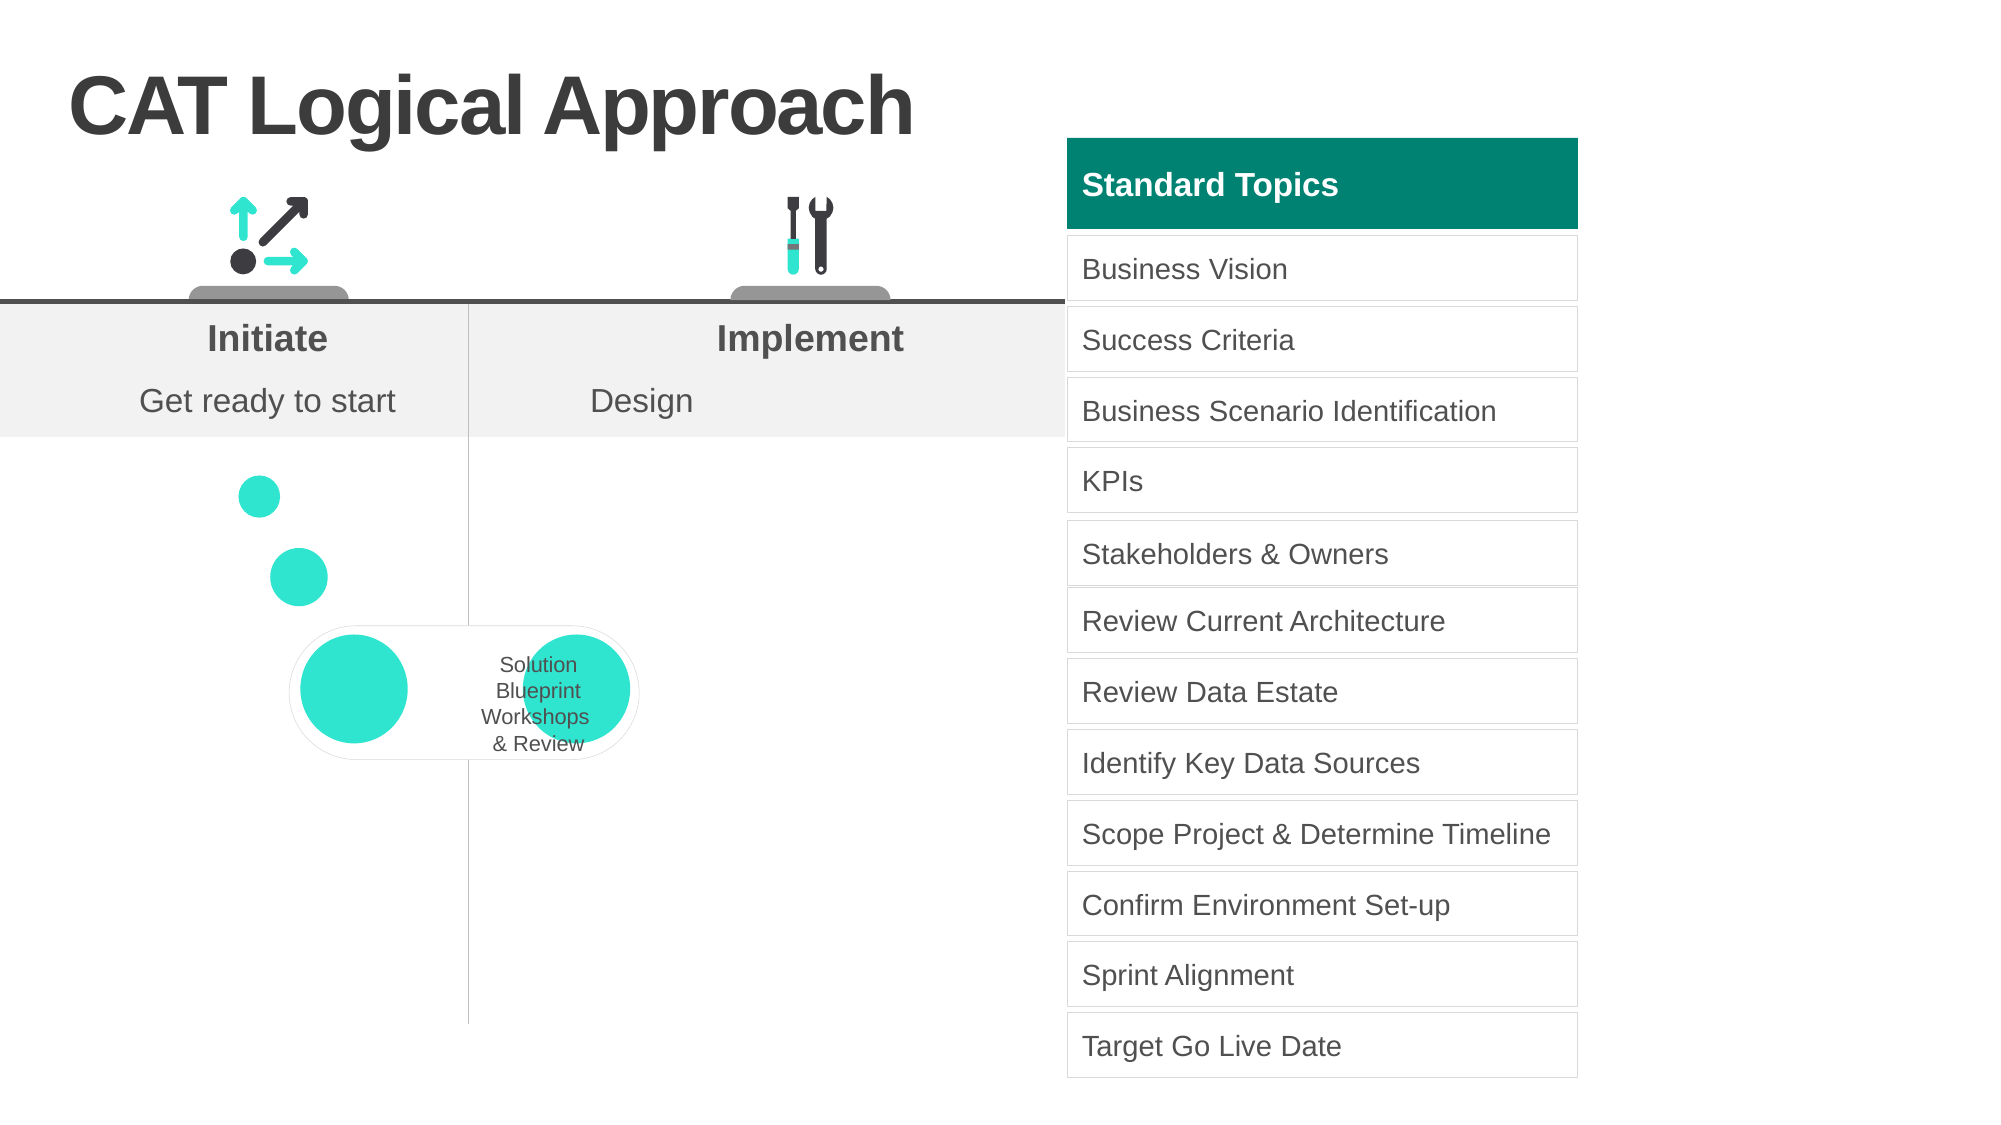

# CAT Logical Approach
Standard Topics

Business Vision

Initiate
Implement
Success Criteria
Get ready to start
Design
Business Scenario Identification
KPIs
Partner Kickoff
Stakeholders & Owners
Customer
Kickoff
Review Current Architecture

Solution
Blueprint
Workshops
& Review
Review Data Estate
Identify Key Data Sources
Scope Project & Determine Timeline
Confirm Environment Set-up
Sprint Alignment
Target Go Live Date